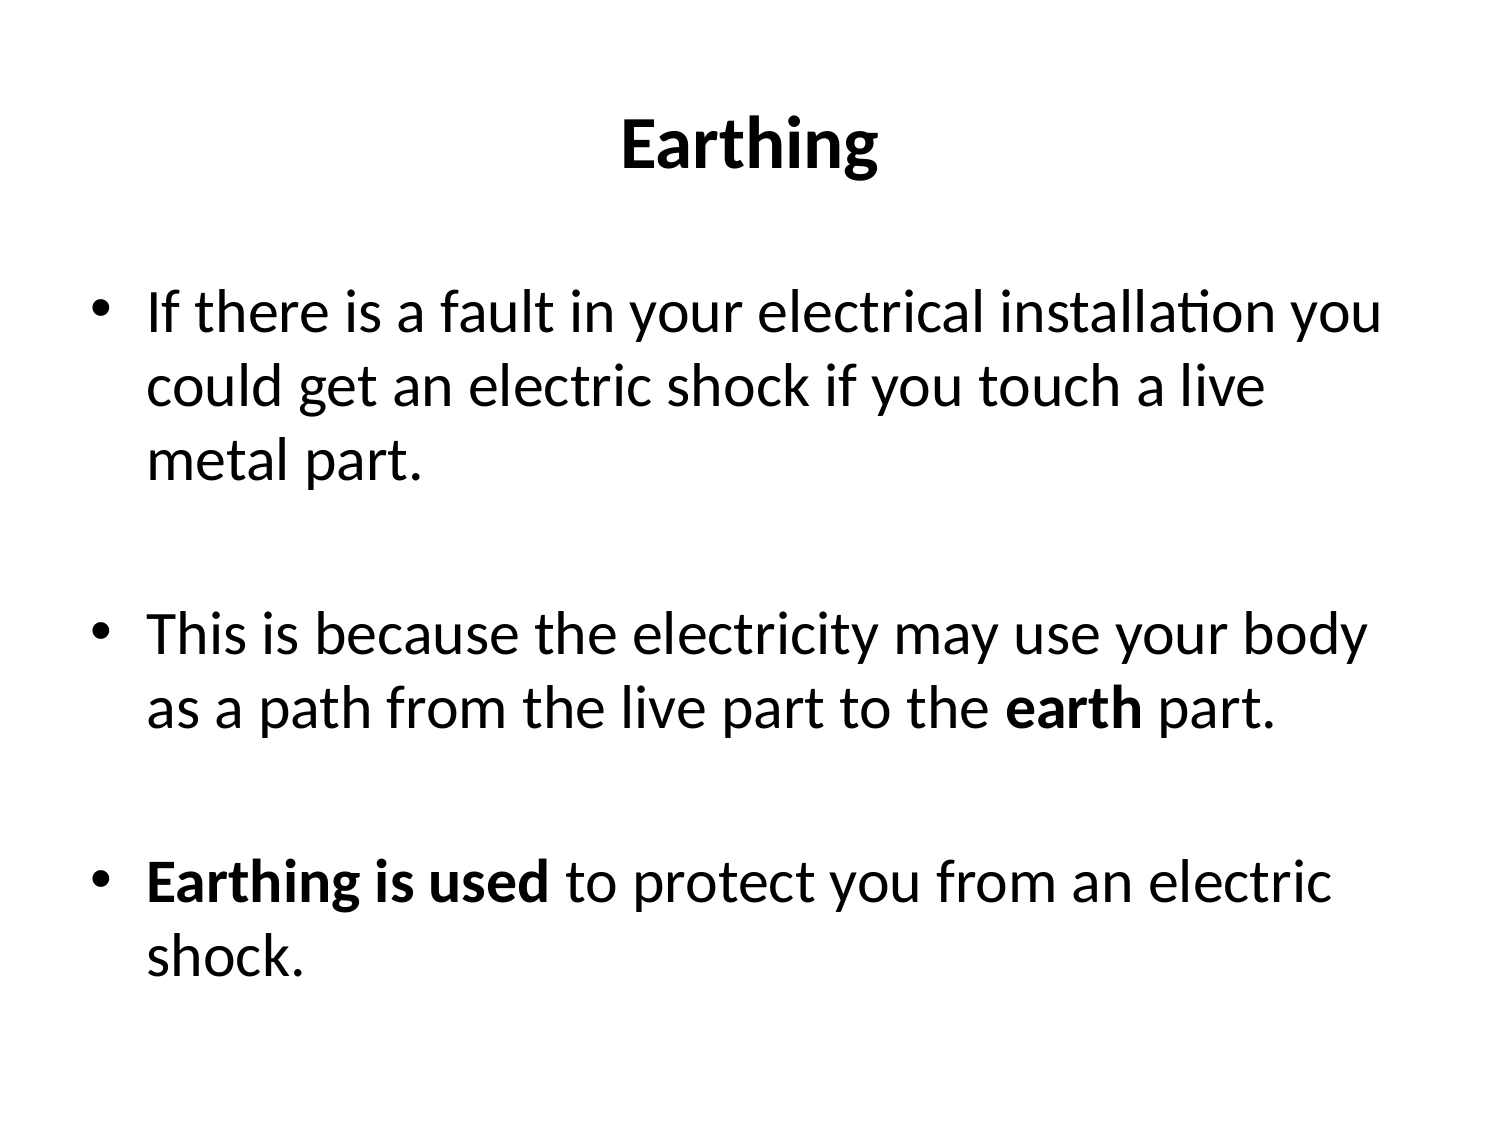

# Earthing
If there is a fault in your electrical installation you could get an electric shock if you touch a live metal part.

This is because the electricity may use your body as a path from the live part to the earth part.

Earthing is used to protect you from an electric shock.